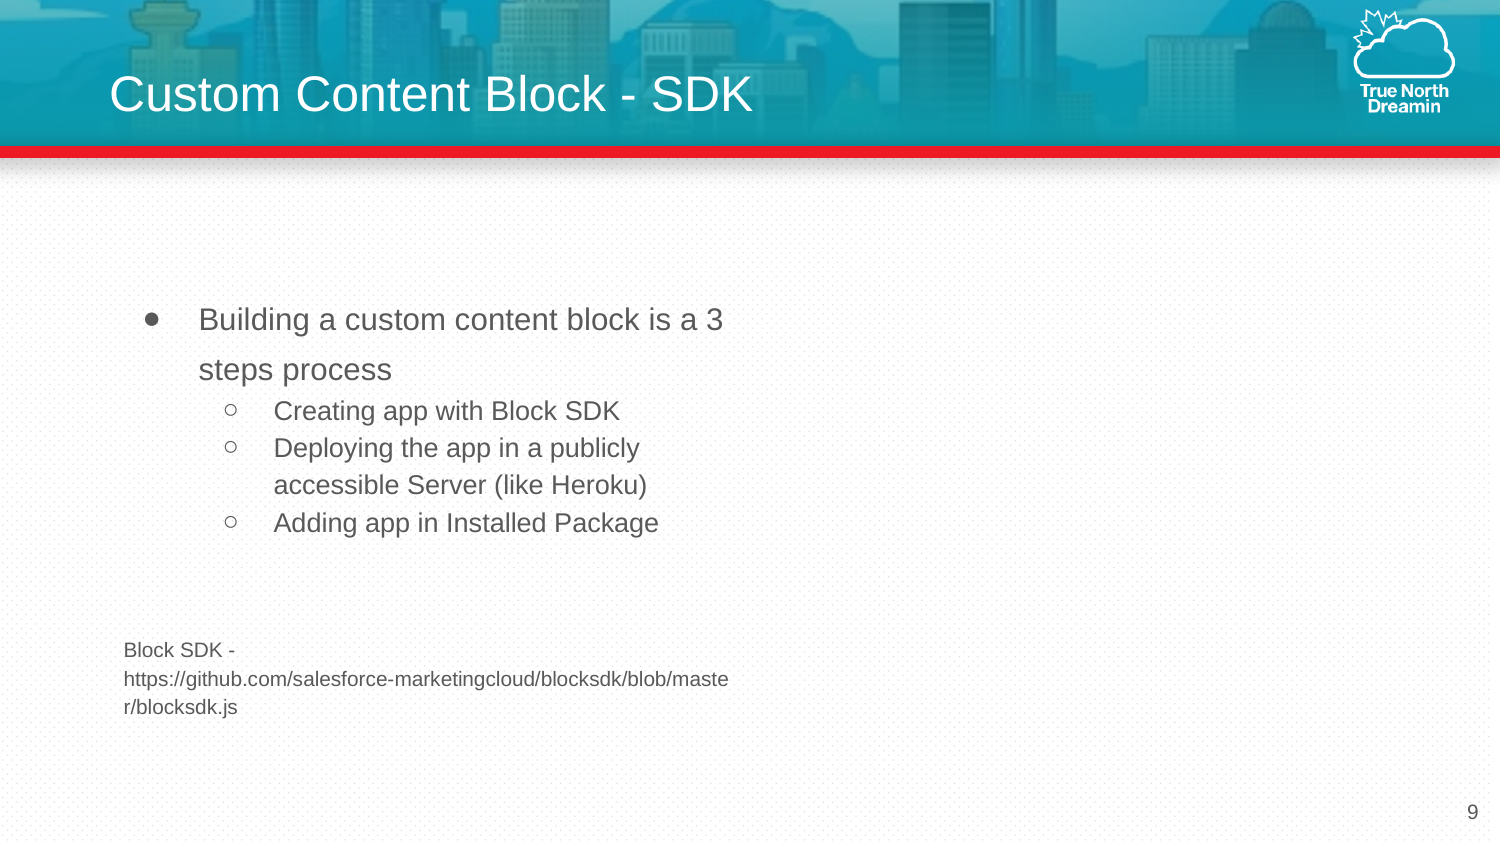

Custom Content Block - SDK
Building a custom content block is a 3 steps process
Creating app with Block SDK
Deploying the app in a publicly accessible Server (like Heroku)
Adding app in Installed Package

Block SDK - https://github.com/salesforce-marketingcloud/blocksdk/blob/master/blocksdk.js
9